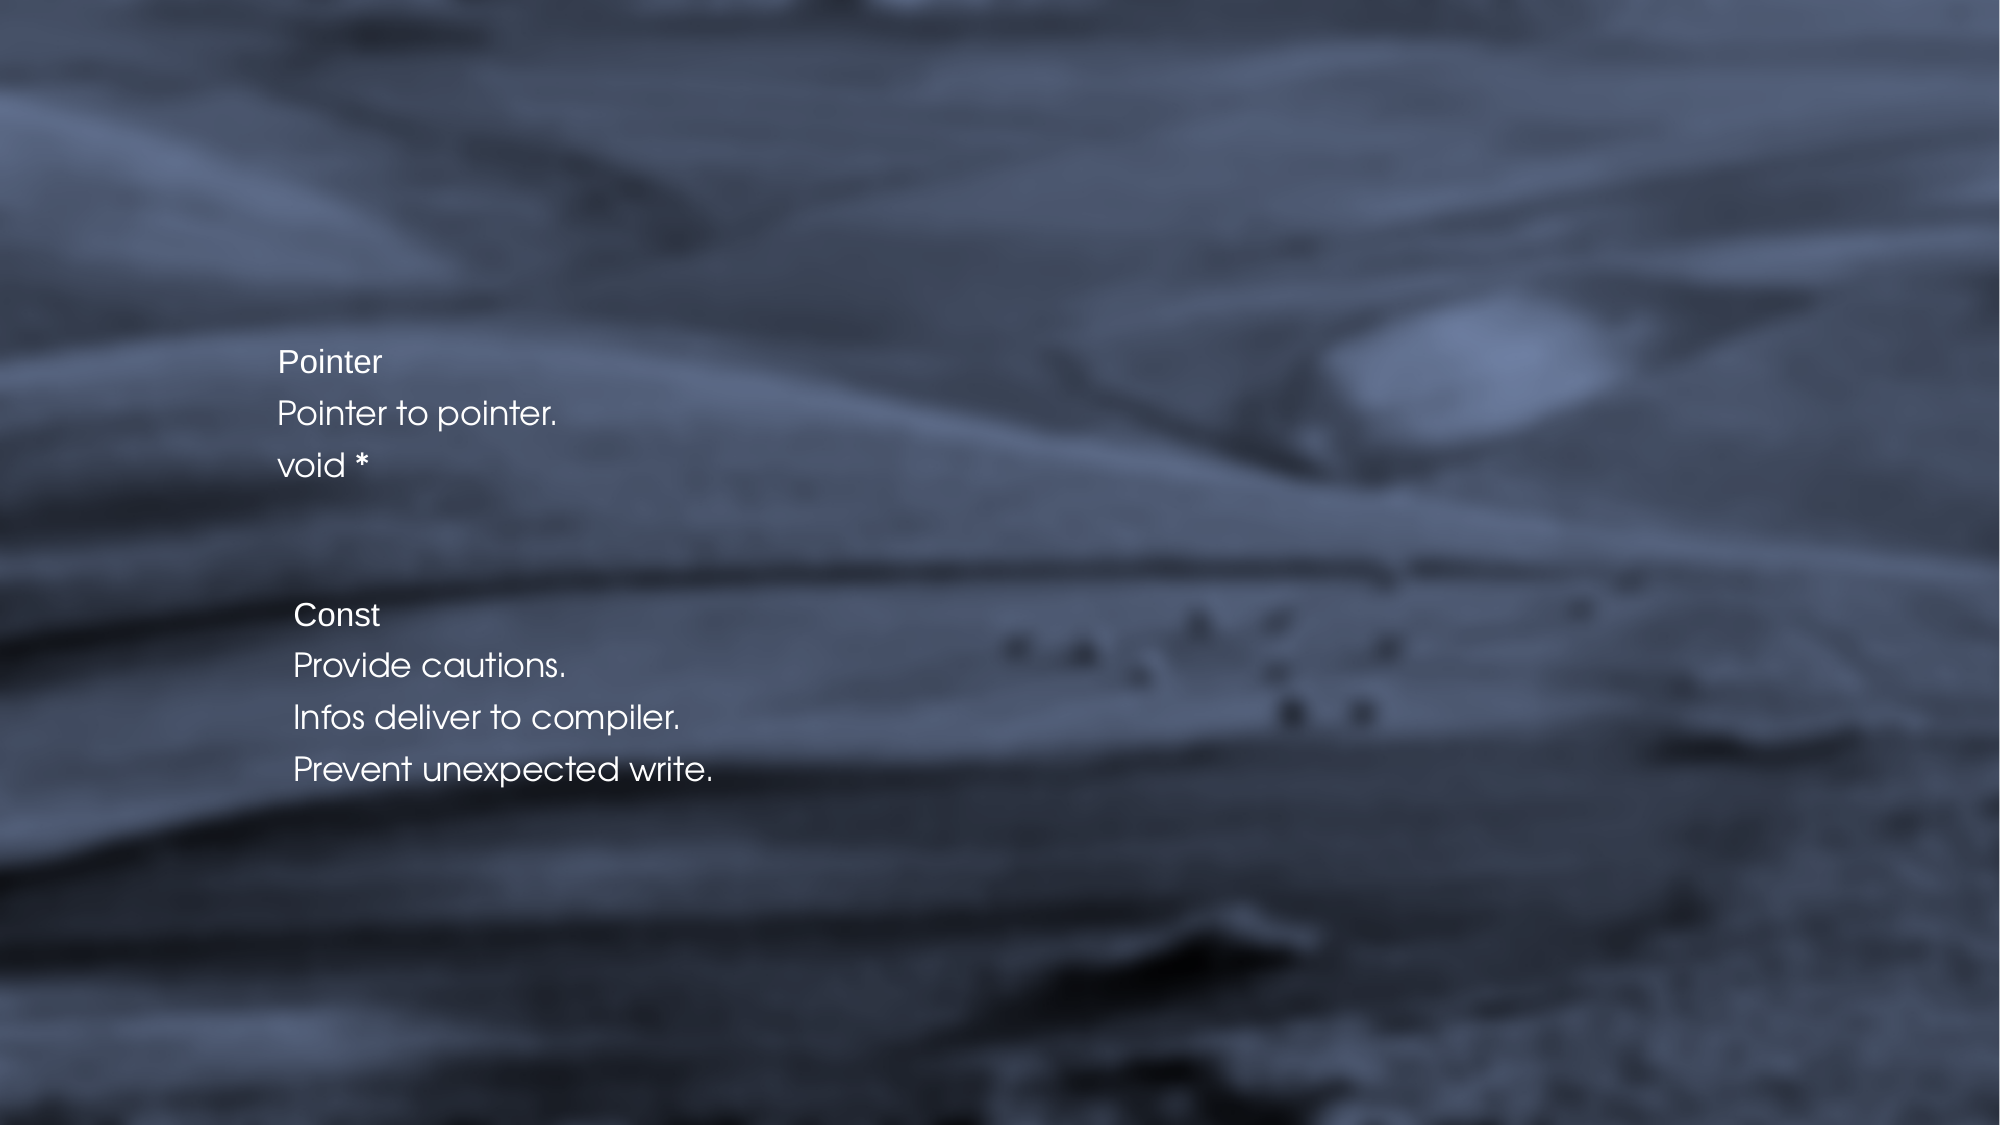

Pointer
Pointer to pointer.
void *
Const
Provide cautions.
Infos deliver to compiler.
Prevent unexpected write.